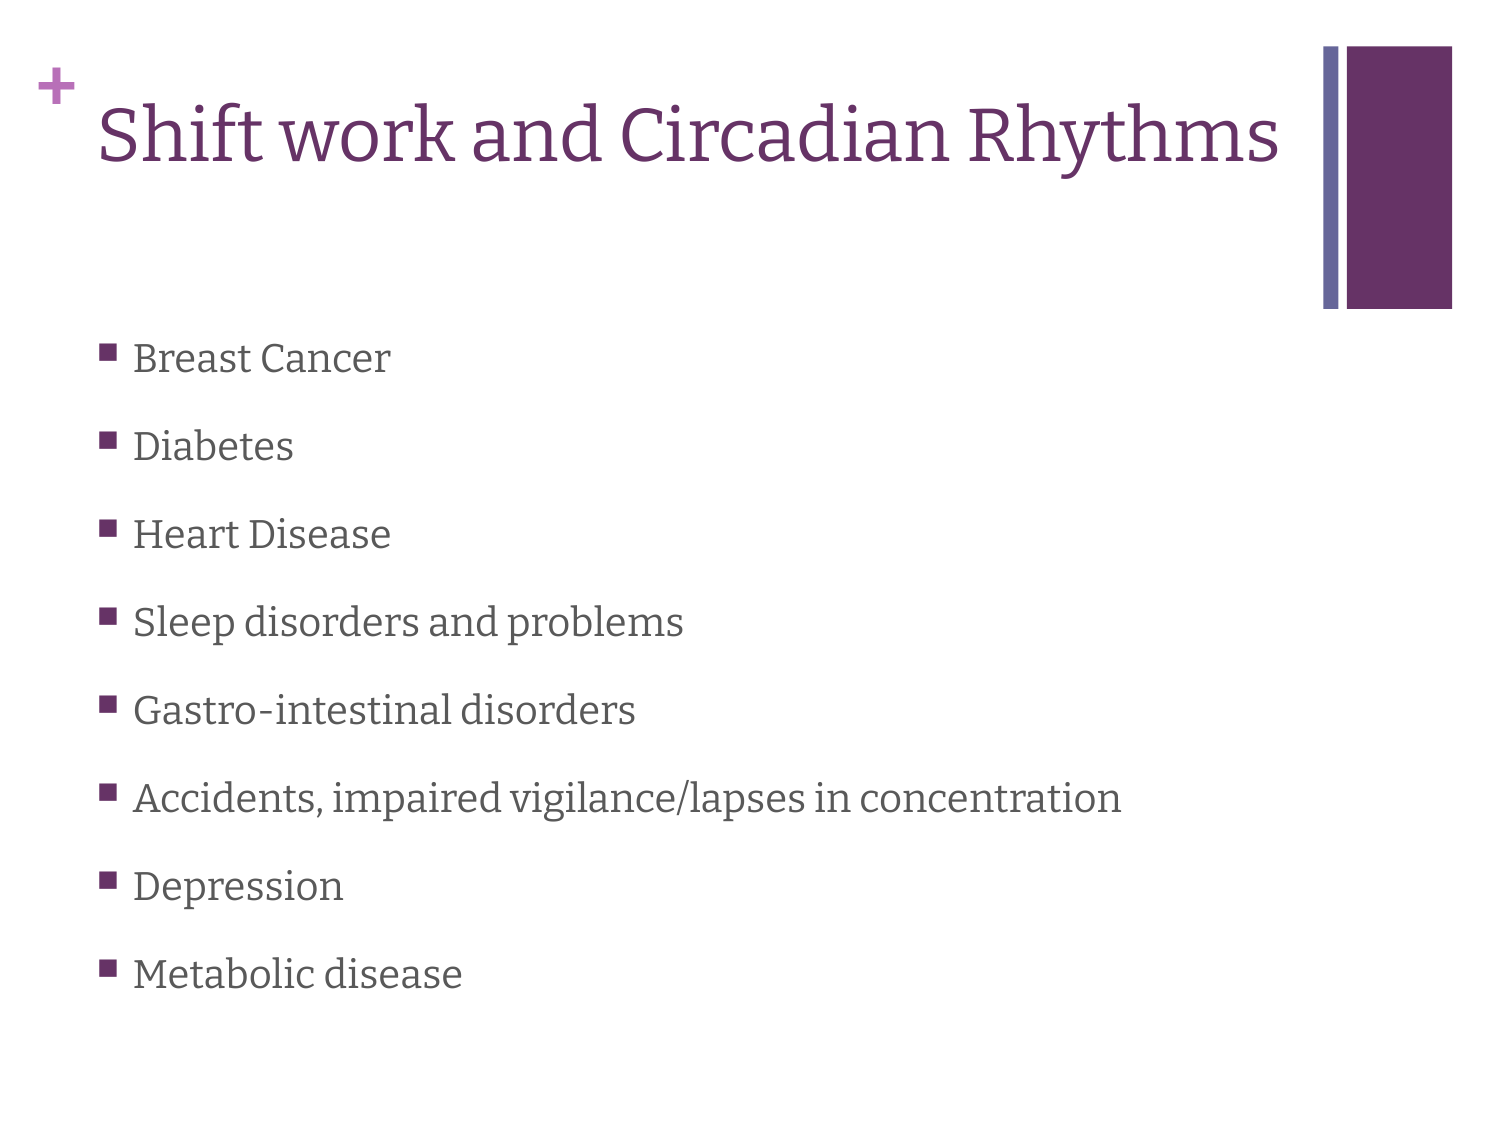

# Shift work and Circadian Rhythms
Breast Cancer
Diabetes
Heart Disease
Sleep disorders and problems
Gastro-intestinal disorders
Accidents, impaired vigilance/lapses in concentration
Depression
Metabolic disease